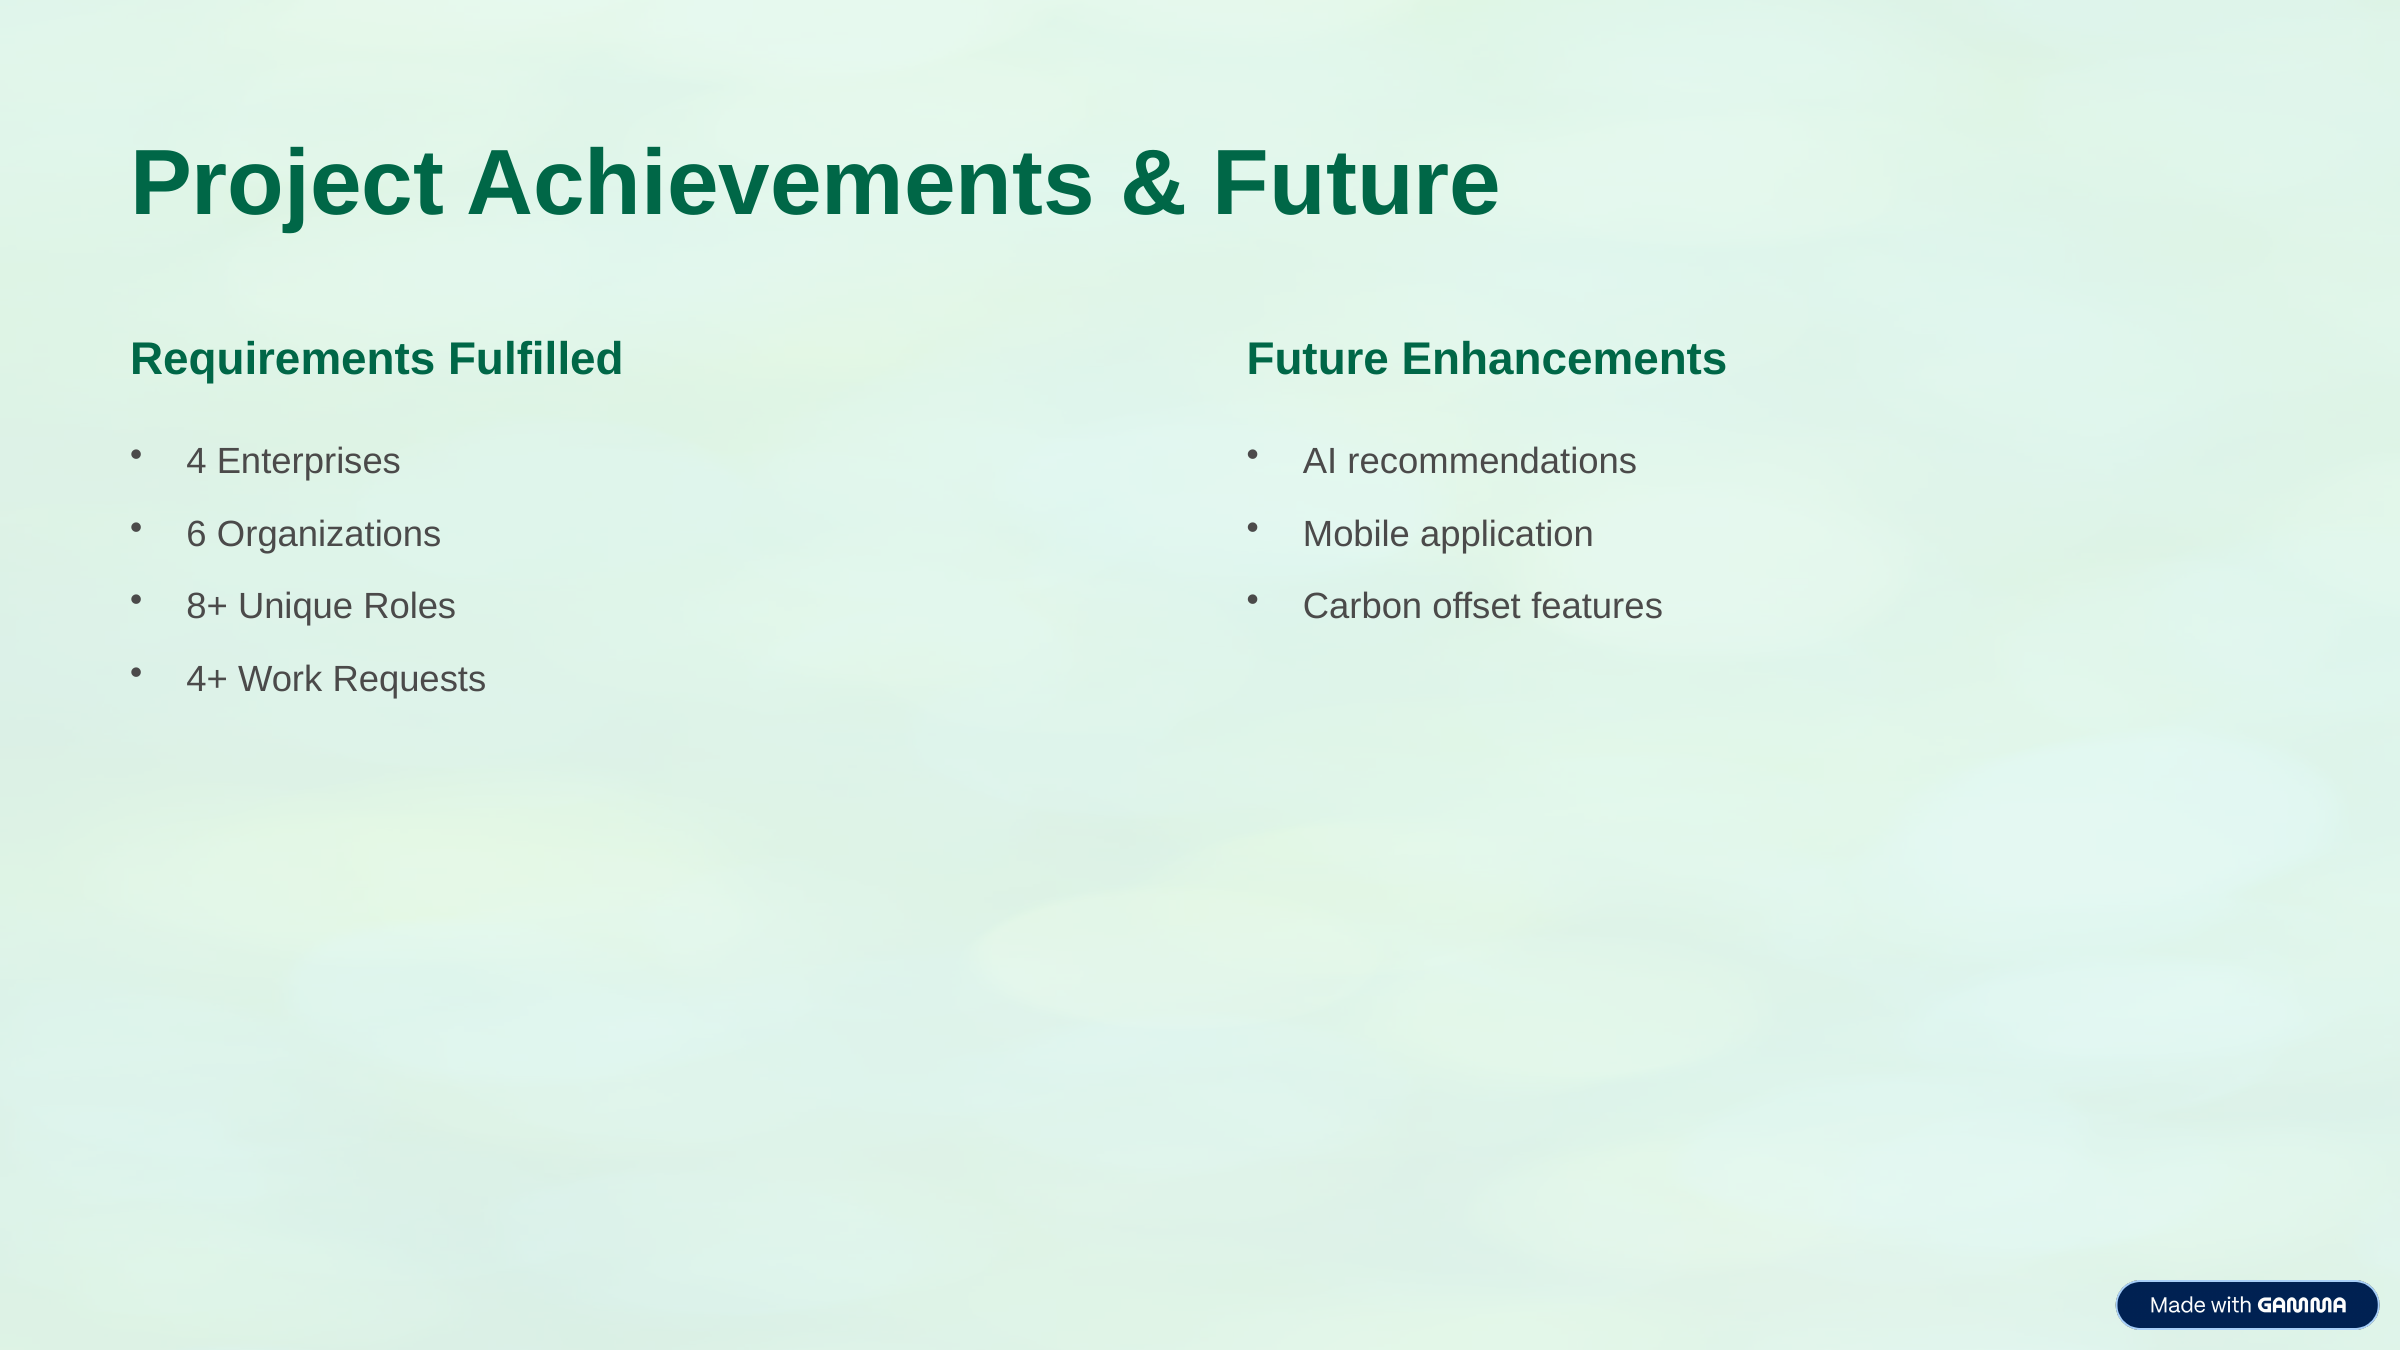

Project Achievements & Future
Requirements Fulfilled
Future Enhancements
4 Enterprises
AI recommendations
6 Organizations
Mobile application
8+ Unique Roles
Carbon offset features
4+ Work Requests